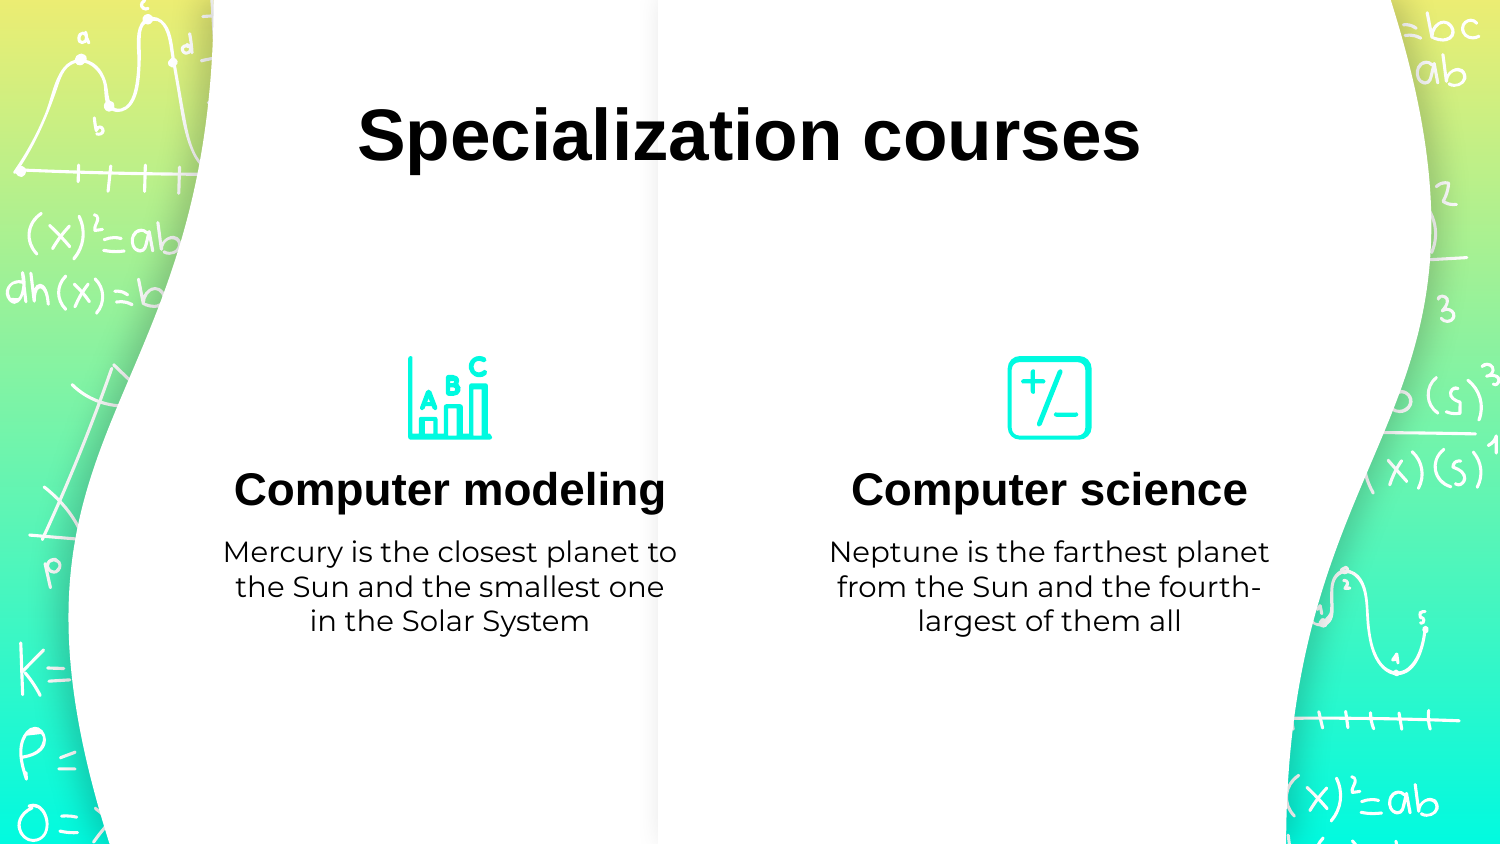

# Specialization courses

Computer modeling
Computer science
Mercury is the closest planet to the Sun and the smallest one in the Solar System
Neptune is the farthest planet from the Sun and the fourth-largest of them all